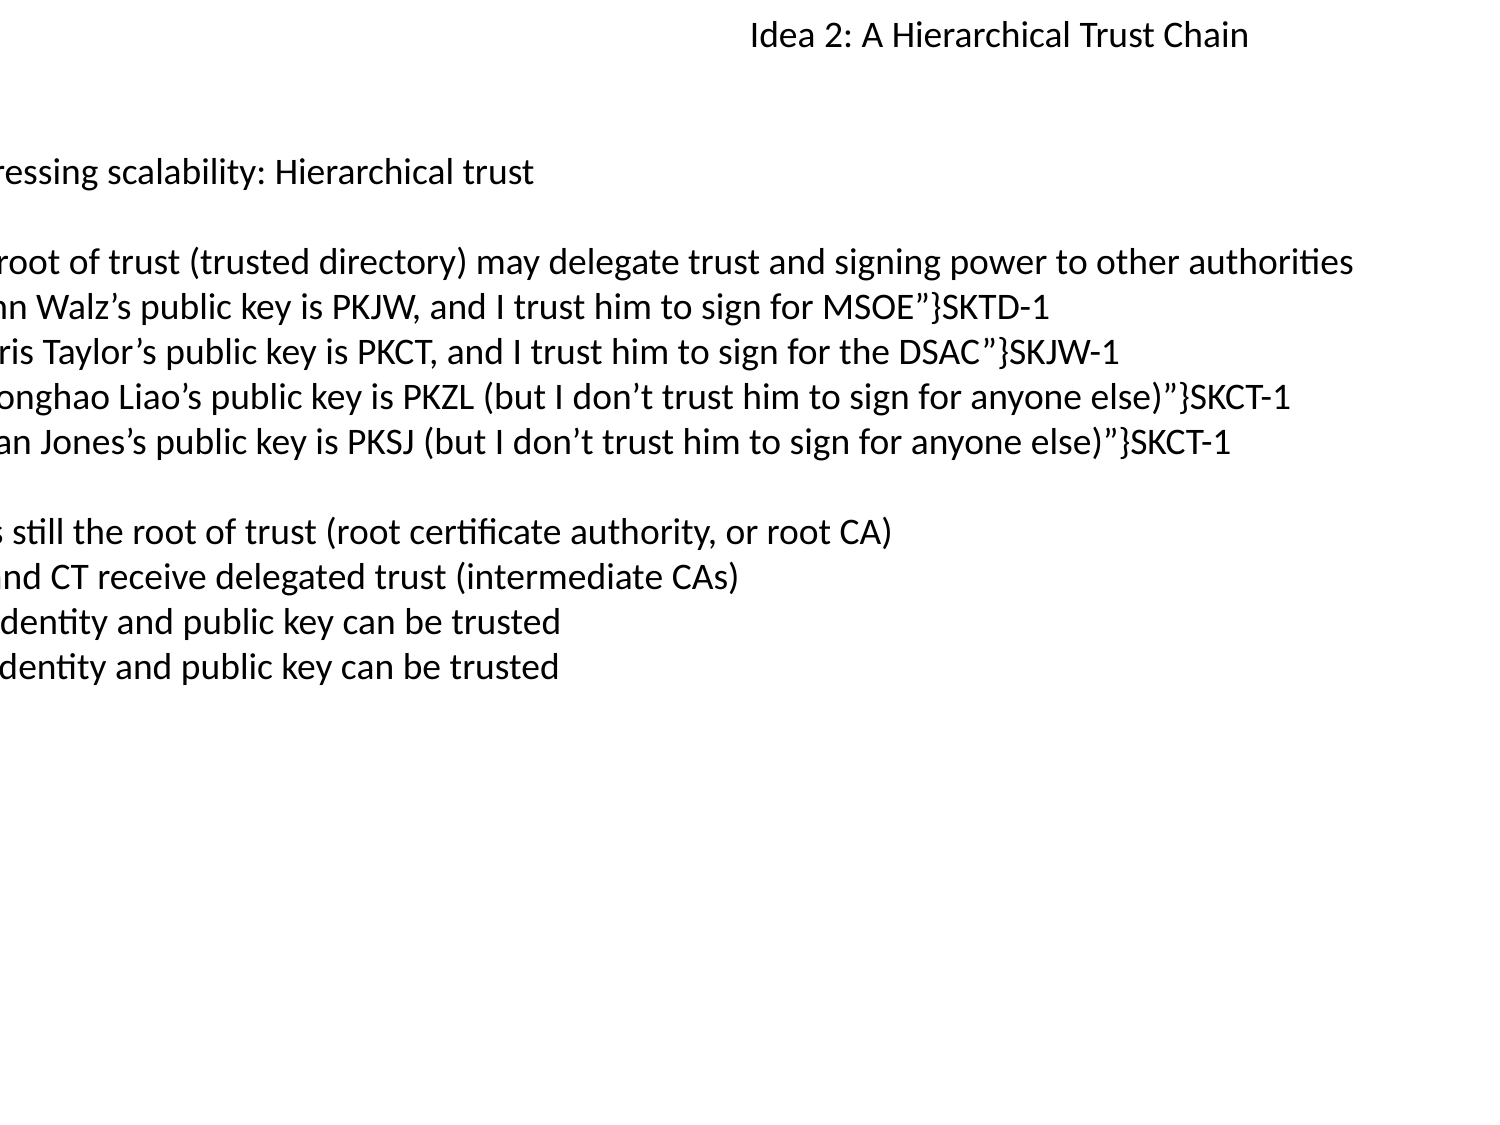

Idea 2: A Hierarchical Trust Chain
Addressing scalability: Hierarchical trust

The root of trust (trusted directory) may delegate trust and signing power to other authorities
{“John Walz’s public key is PKJW, and I trust him to sign for MSOE”}SKTD-1
{“Chris Taylor’s public key is PKCT, and I trust him to sign for the DSAC”}SKJW-1
{“Zhonghao Liao’s public key is PKZL (but I don’t trust him to sign for anyone else)”}SKCT-1
{“Sean Jones’s public key is PKSJ (but I don’t trust him to sign for anyone else)”}SKCT-1

TD is still the root of trust (root certificate authority, or root CA)
JW and CT receive delegated trust (intermediate CAs)
ZL’s identity and public key can be trusted
SJ’s identity and public key can be trusted